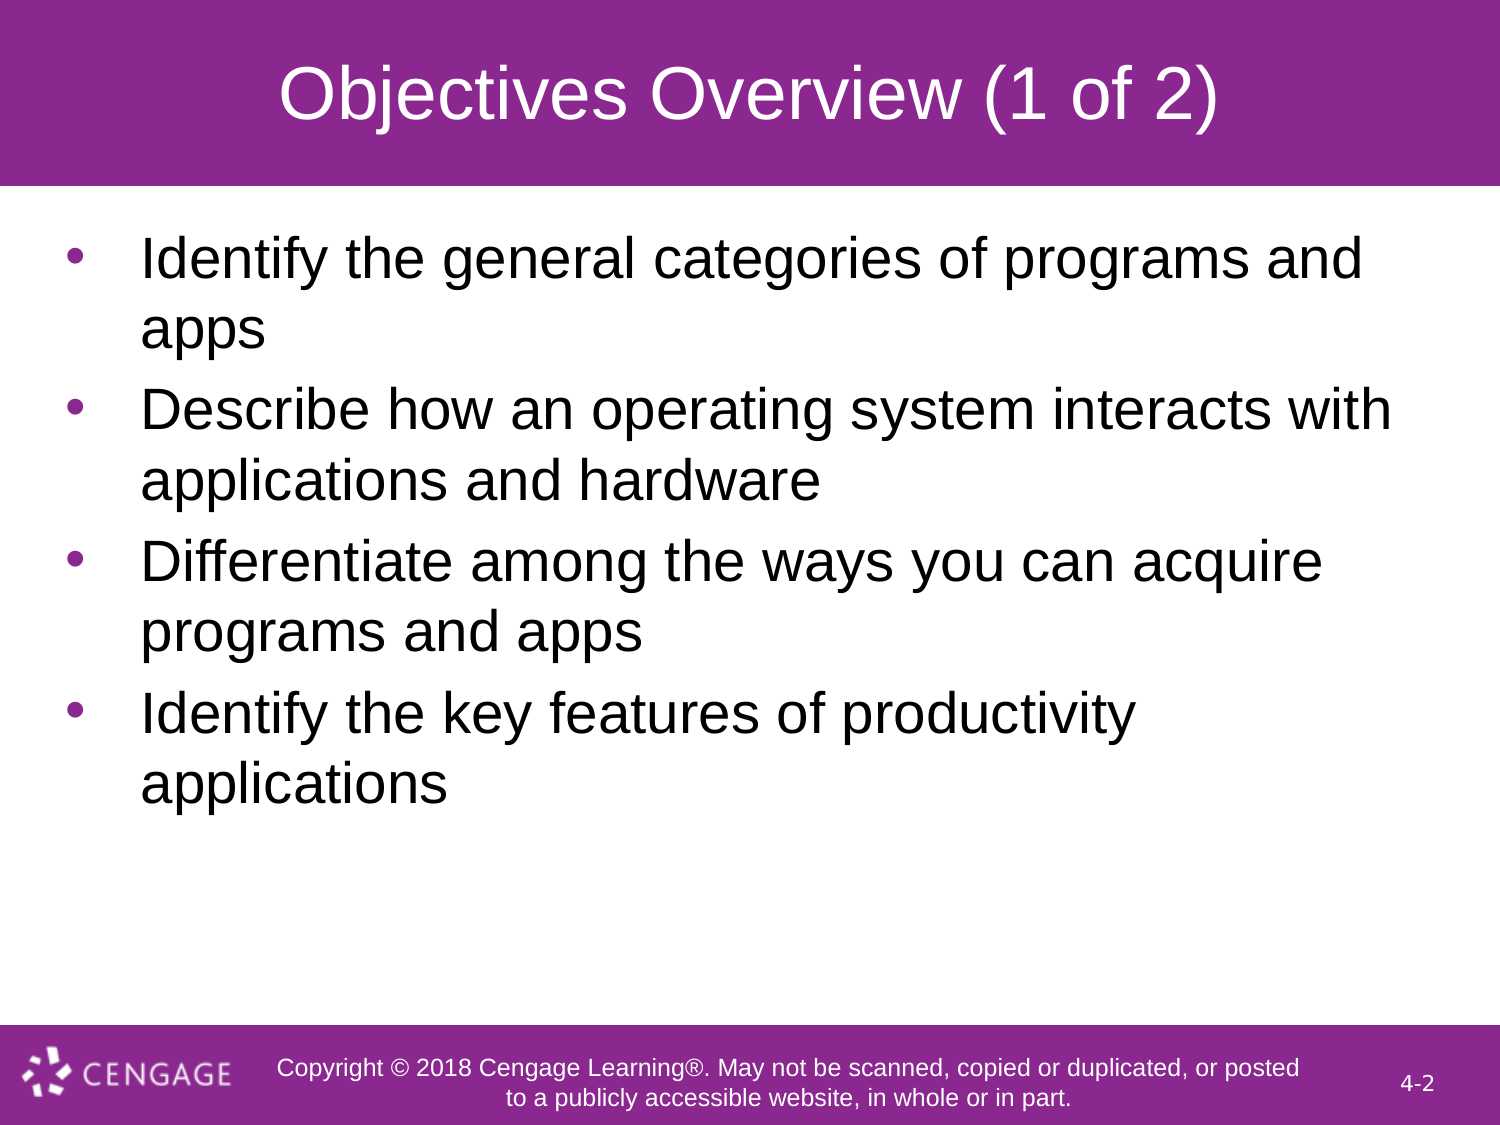

# Objectives Overview (1 of 2)
Identify the general categories of programs and apps
Describe how an operating system interacts with applications and hardware
Differentiate among the ways you can acquire programs and apps
Identify the key features of productivity applications